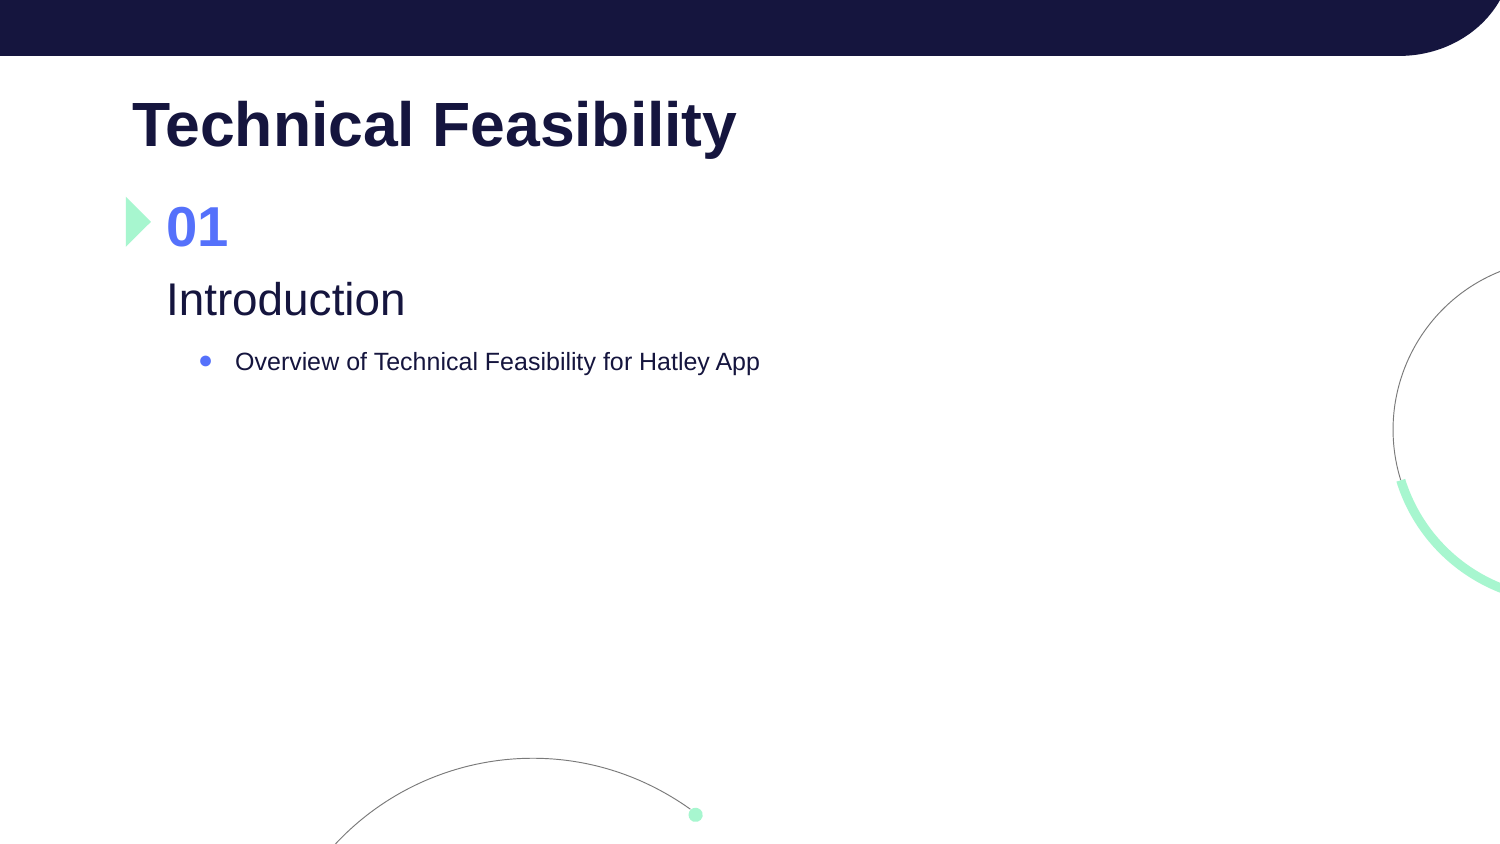

# Technical Feasibility
01

Introduction
Overview of Technical Feasibility for Hatley App